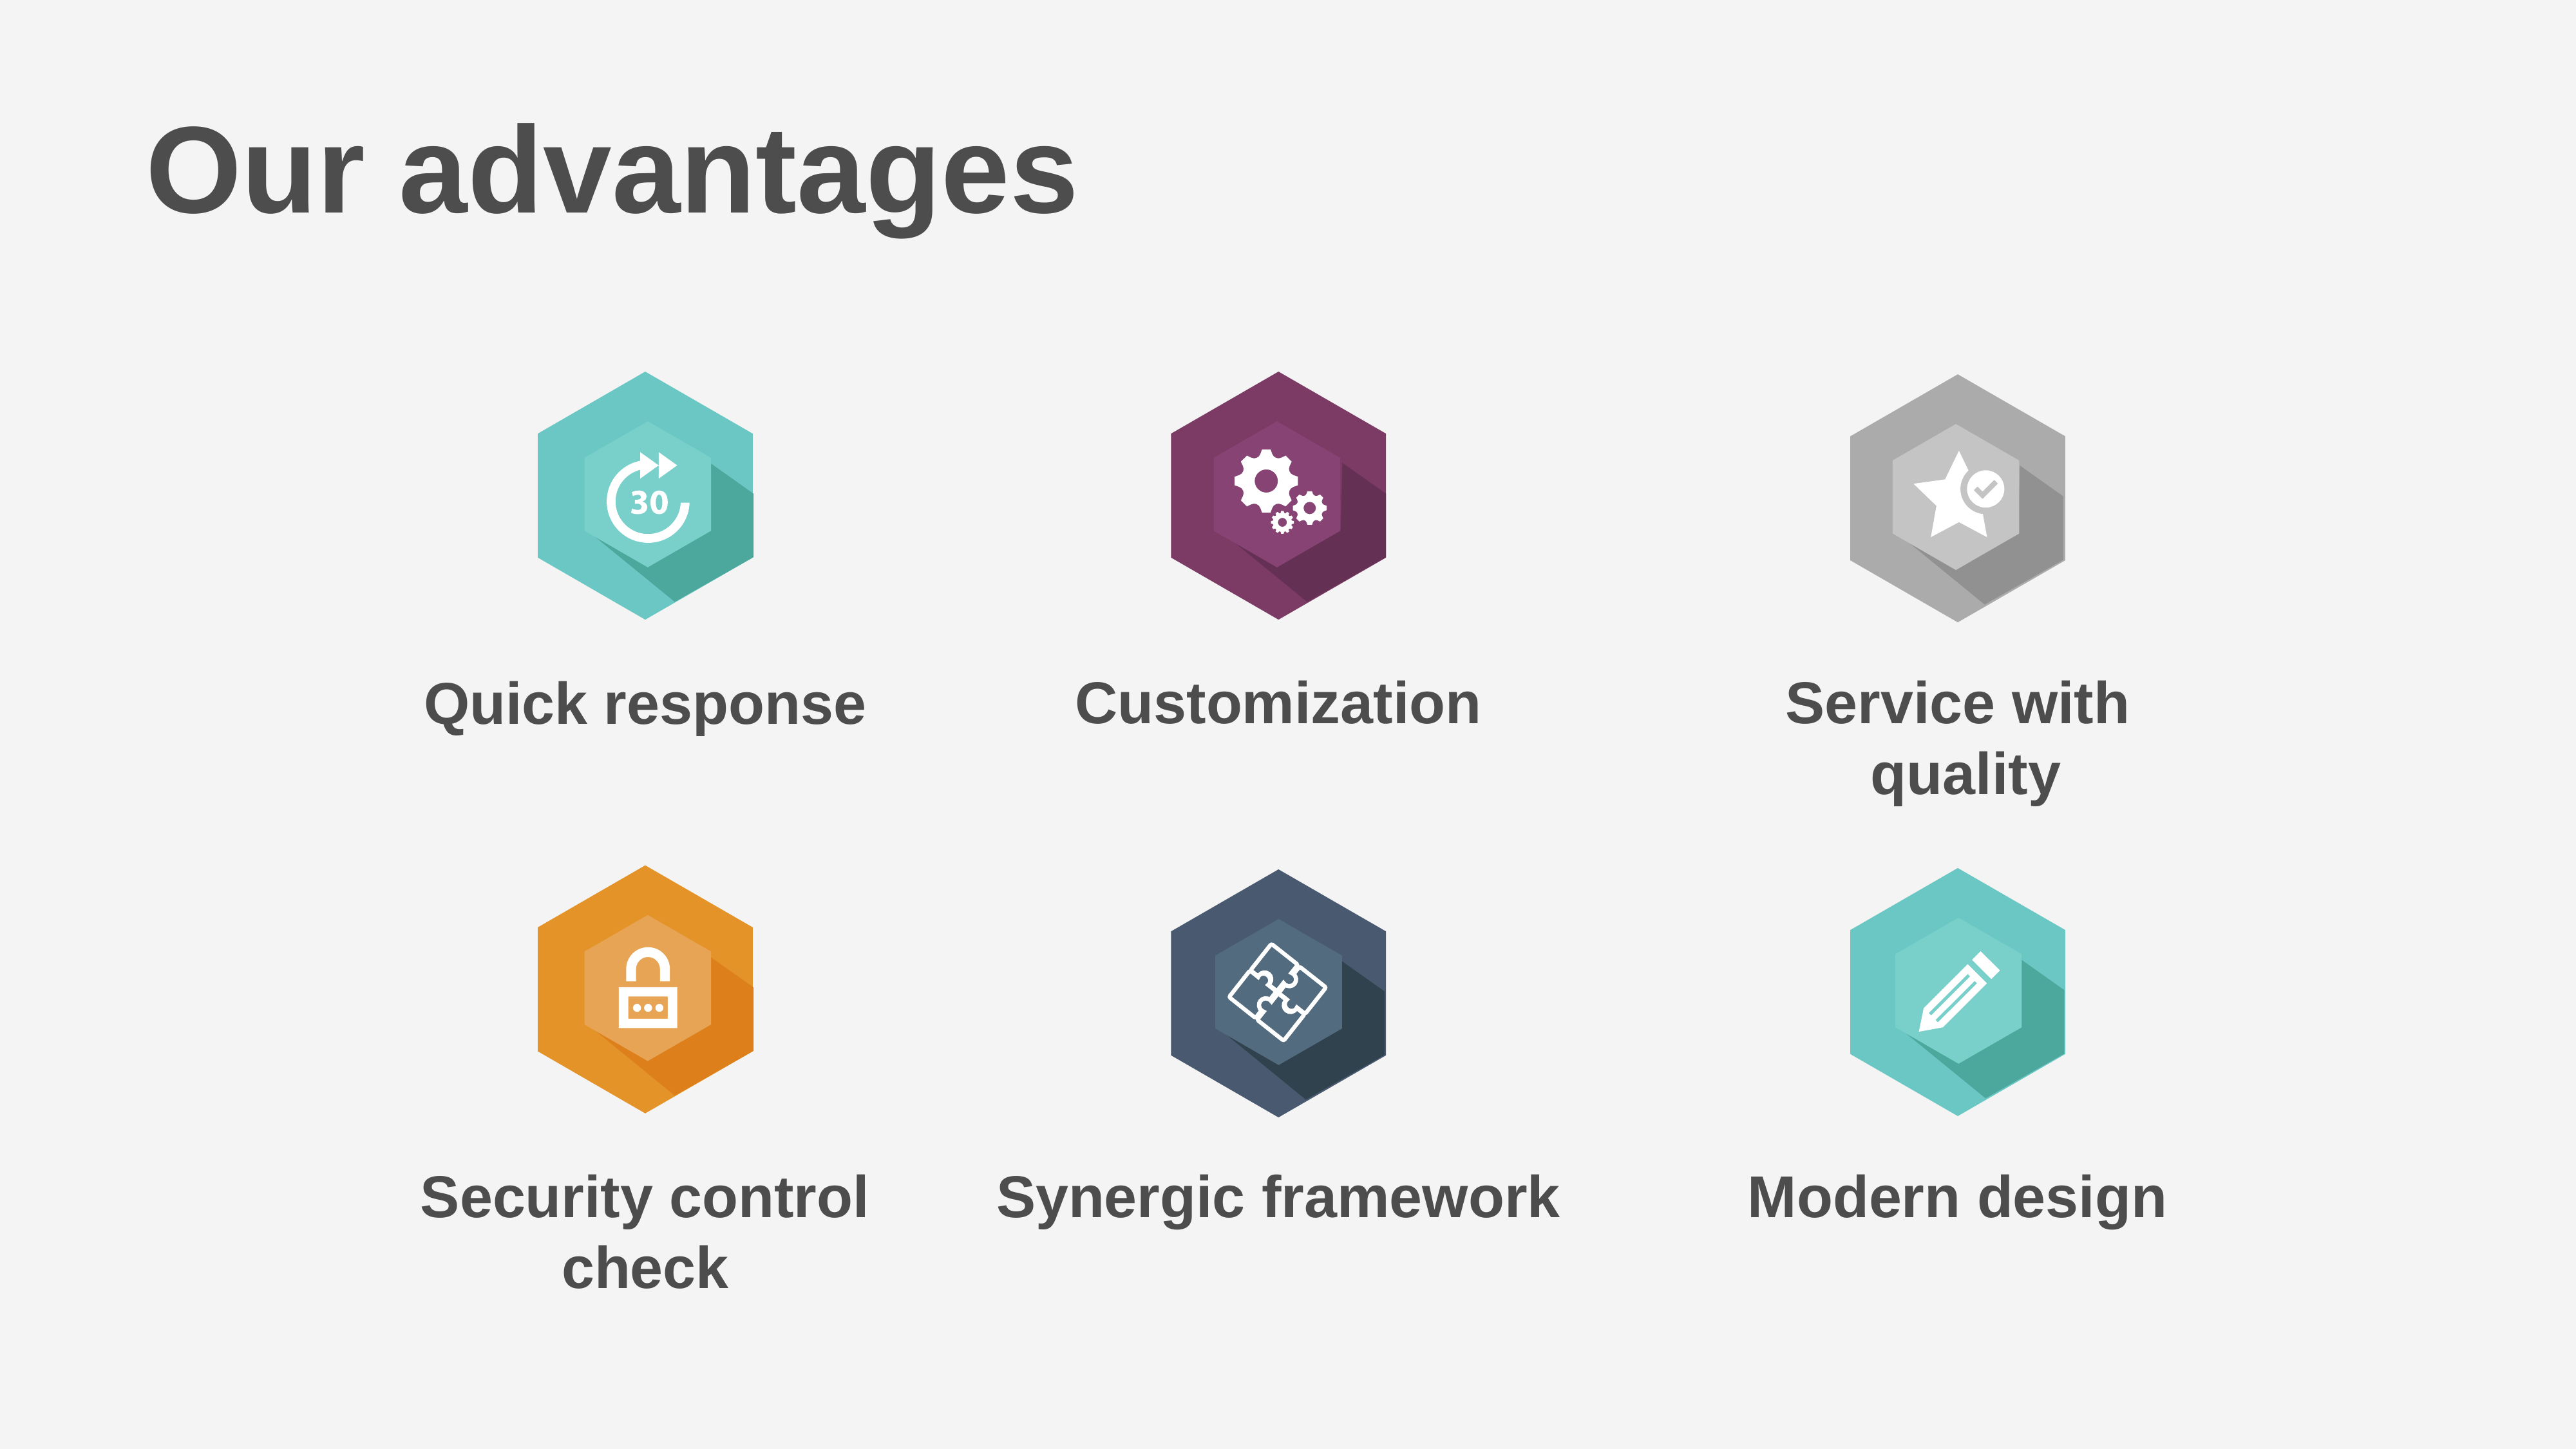

Our advantages

Customization
Quick response
Service with
 quality

Modern design
Security control
check
Synergic framework